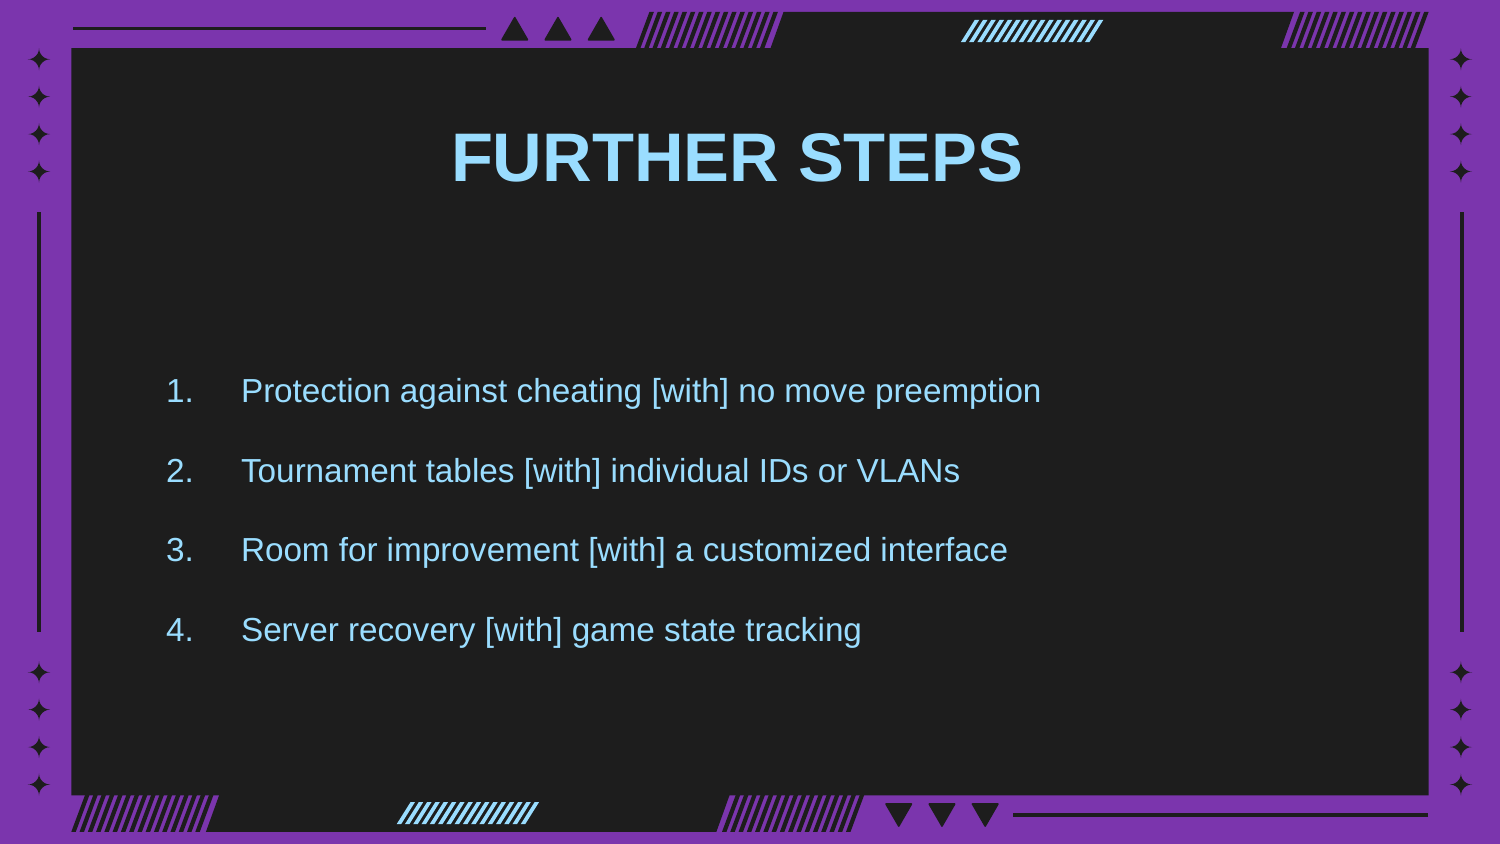

# FURTHER STEPS
Protection against cheating [with] no move preemption

Tournament tables [with] individual IDs or VLANs

Room for improvement [with] a customized interface

Server recovery [with] game state tracking